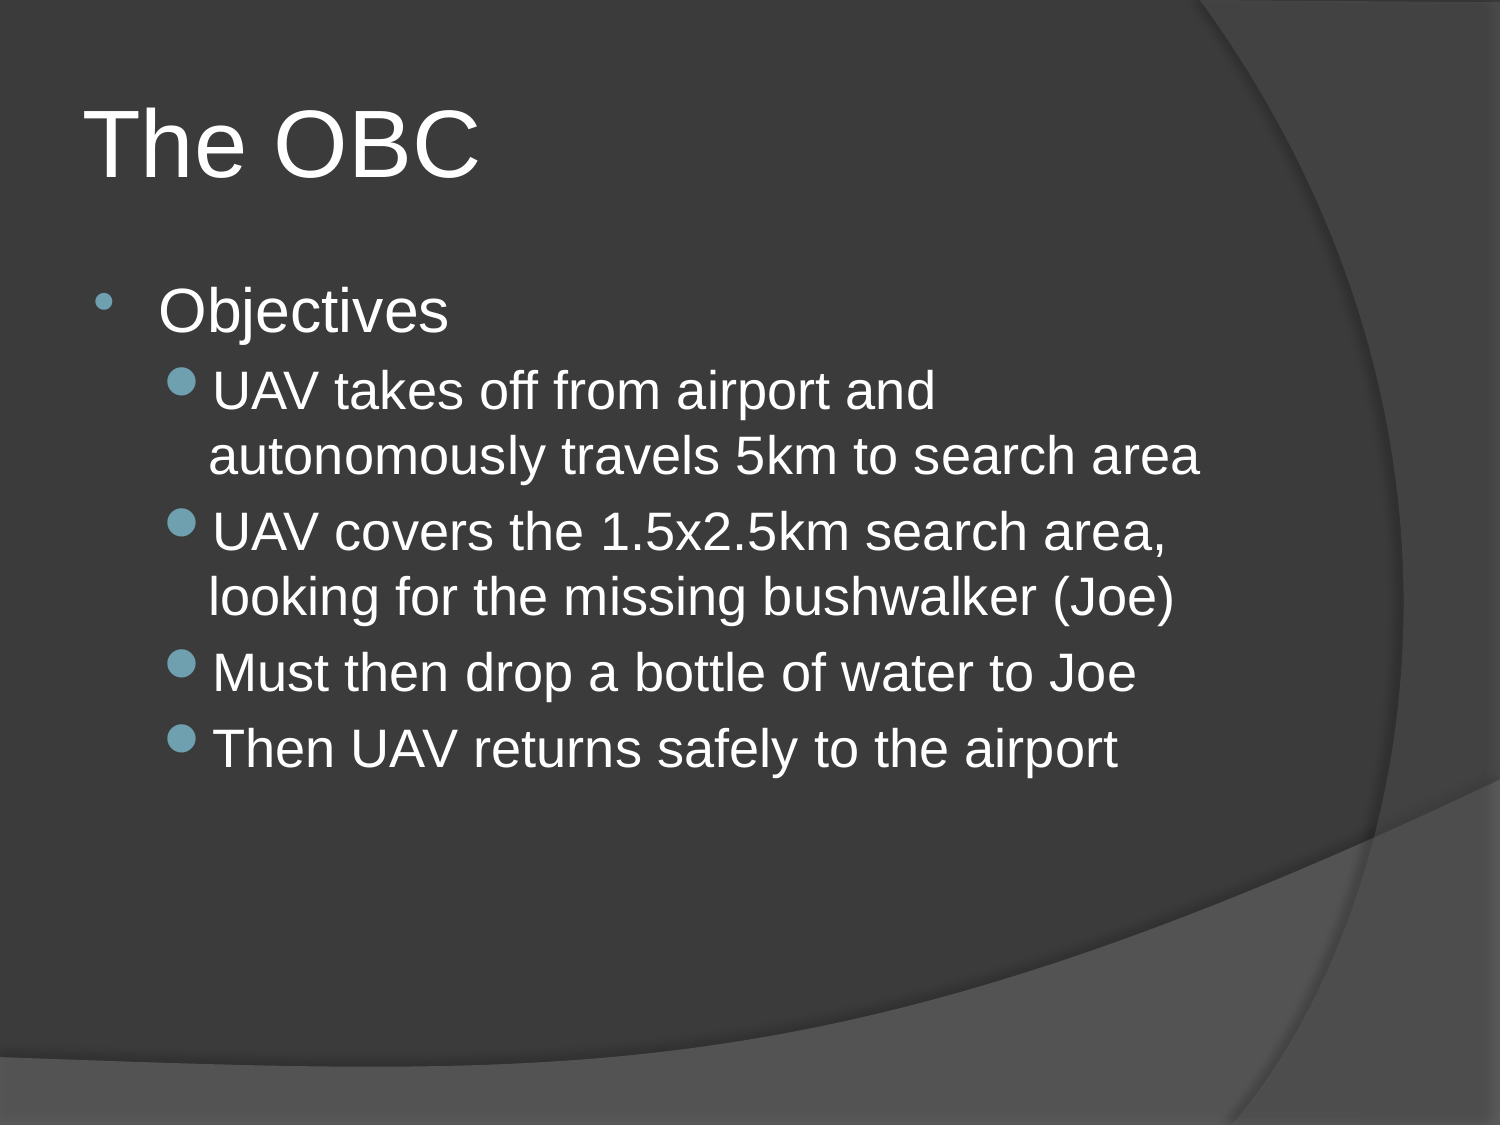

# The OBC
Objectives
UAV takes off from airport and autonomously travels 5km to search area
UAV covers the 1.5x2.5km search area, looking for the missing bushwalker (Joe)
Must then drop a bottle of water to Joe
Then UAV returns safely to the airport